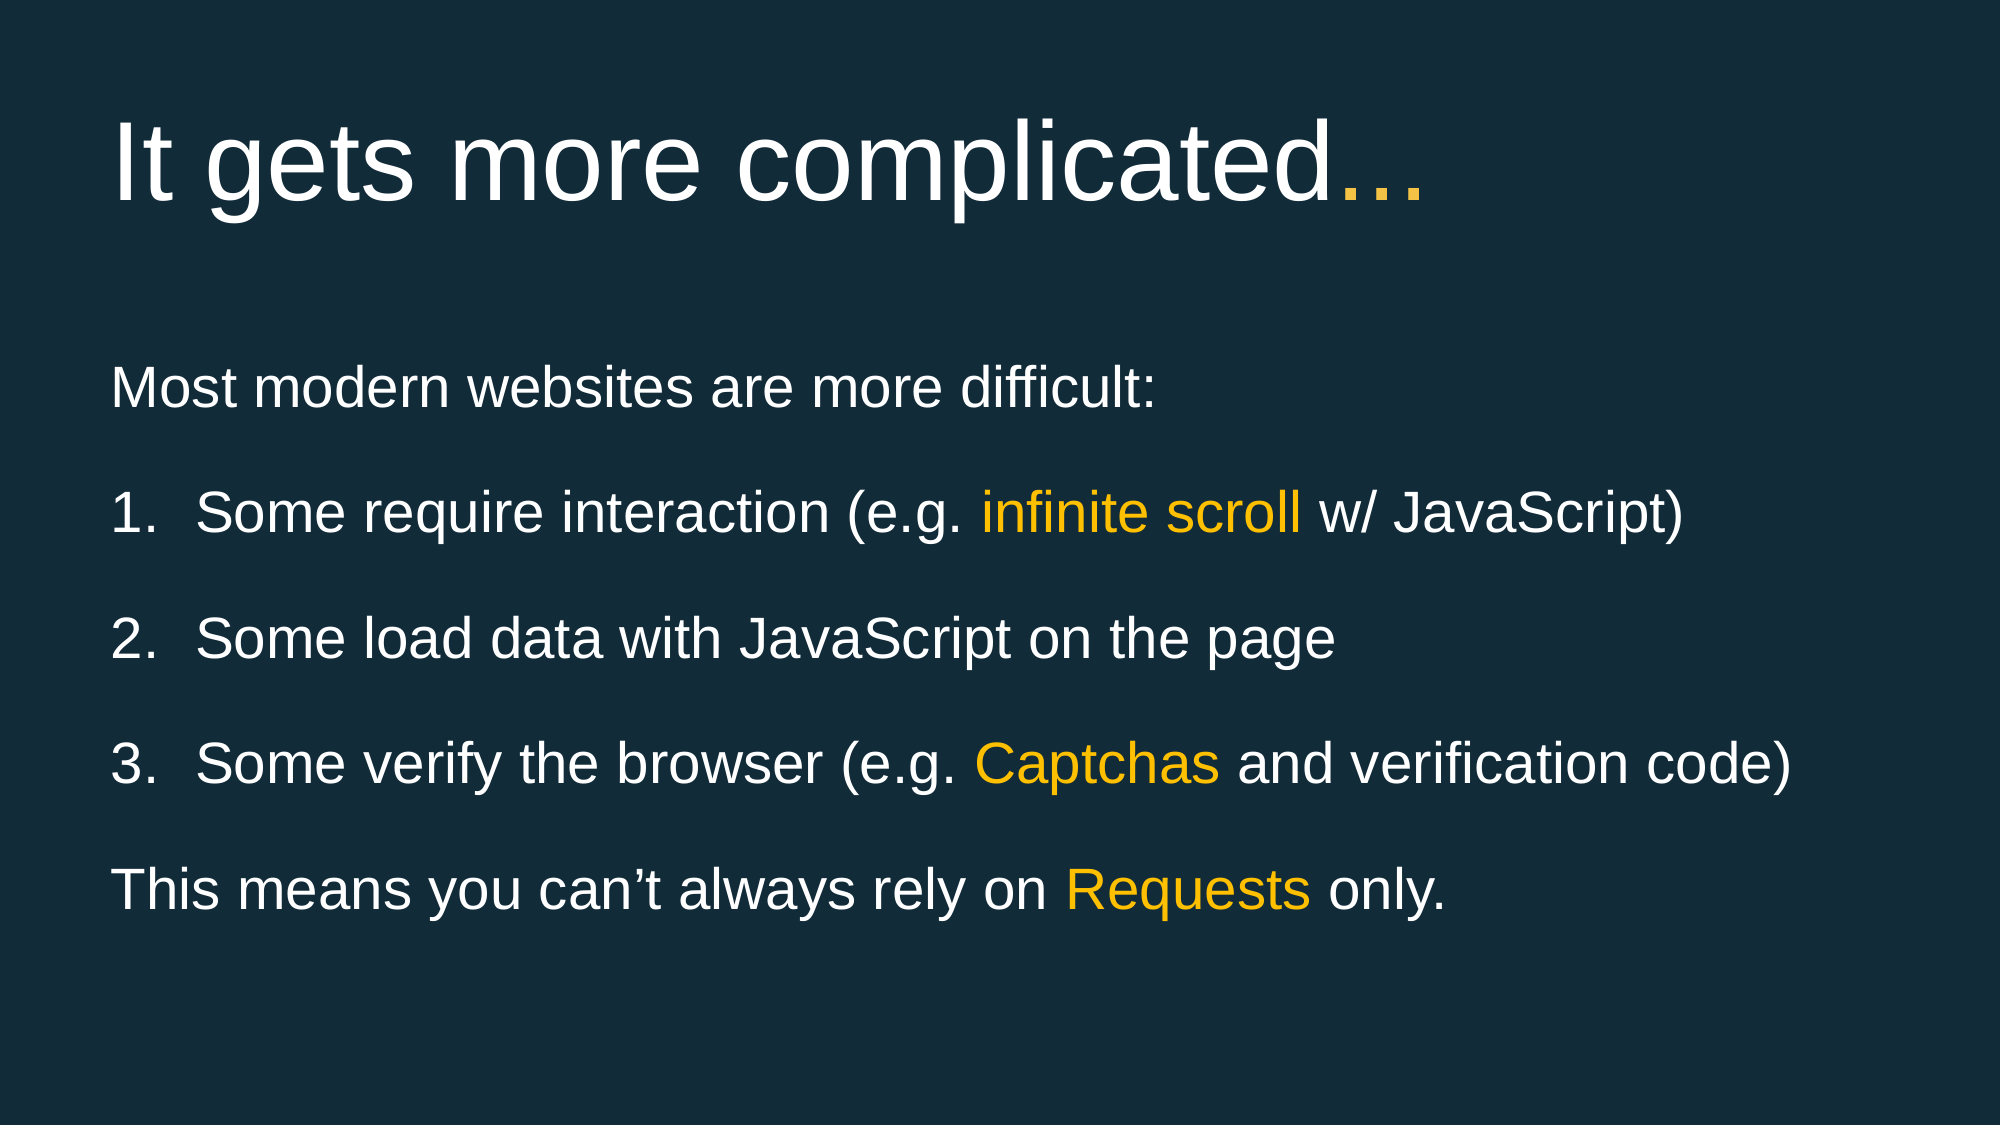

# It gets more complicated...
Most modern websites are more difficult:
Some require interaction (e.g. infinite scroll w/ JavaScript)
Some load data with JavaScript on the page
Some verify the browser (e.g. Captchas and verification code)
This means you can’t always rely on Requests only.